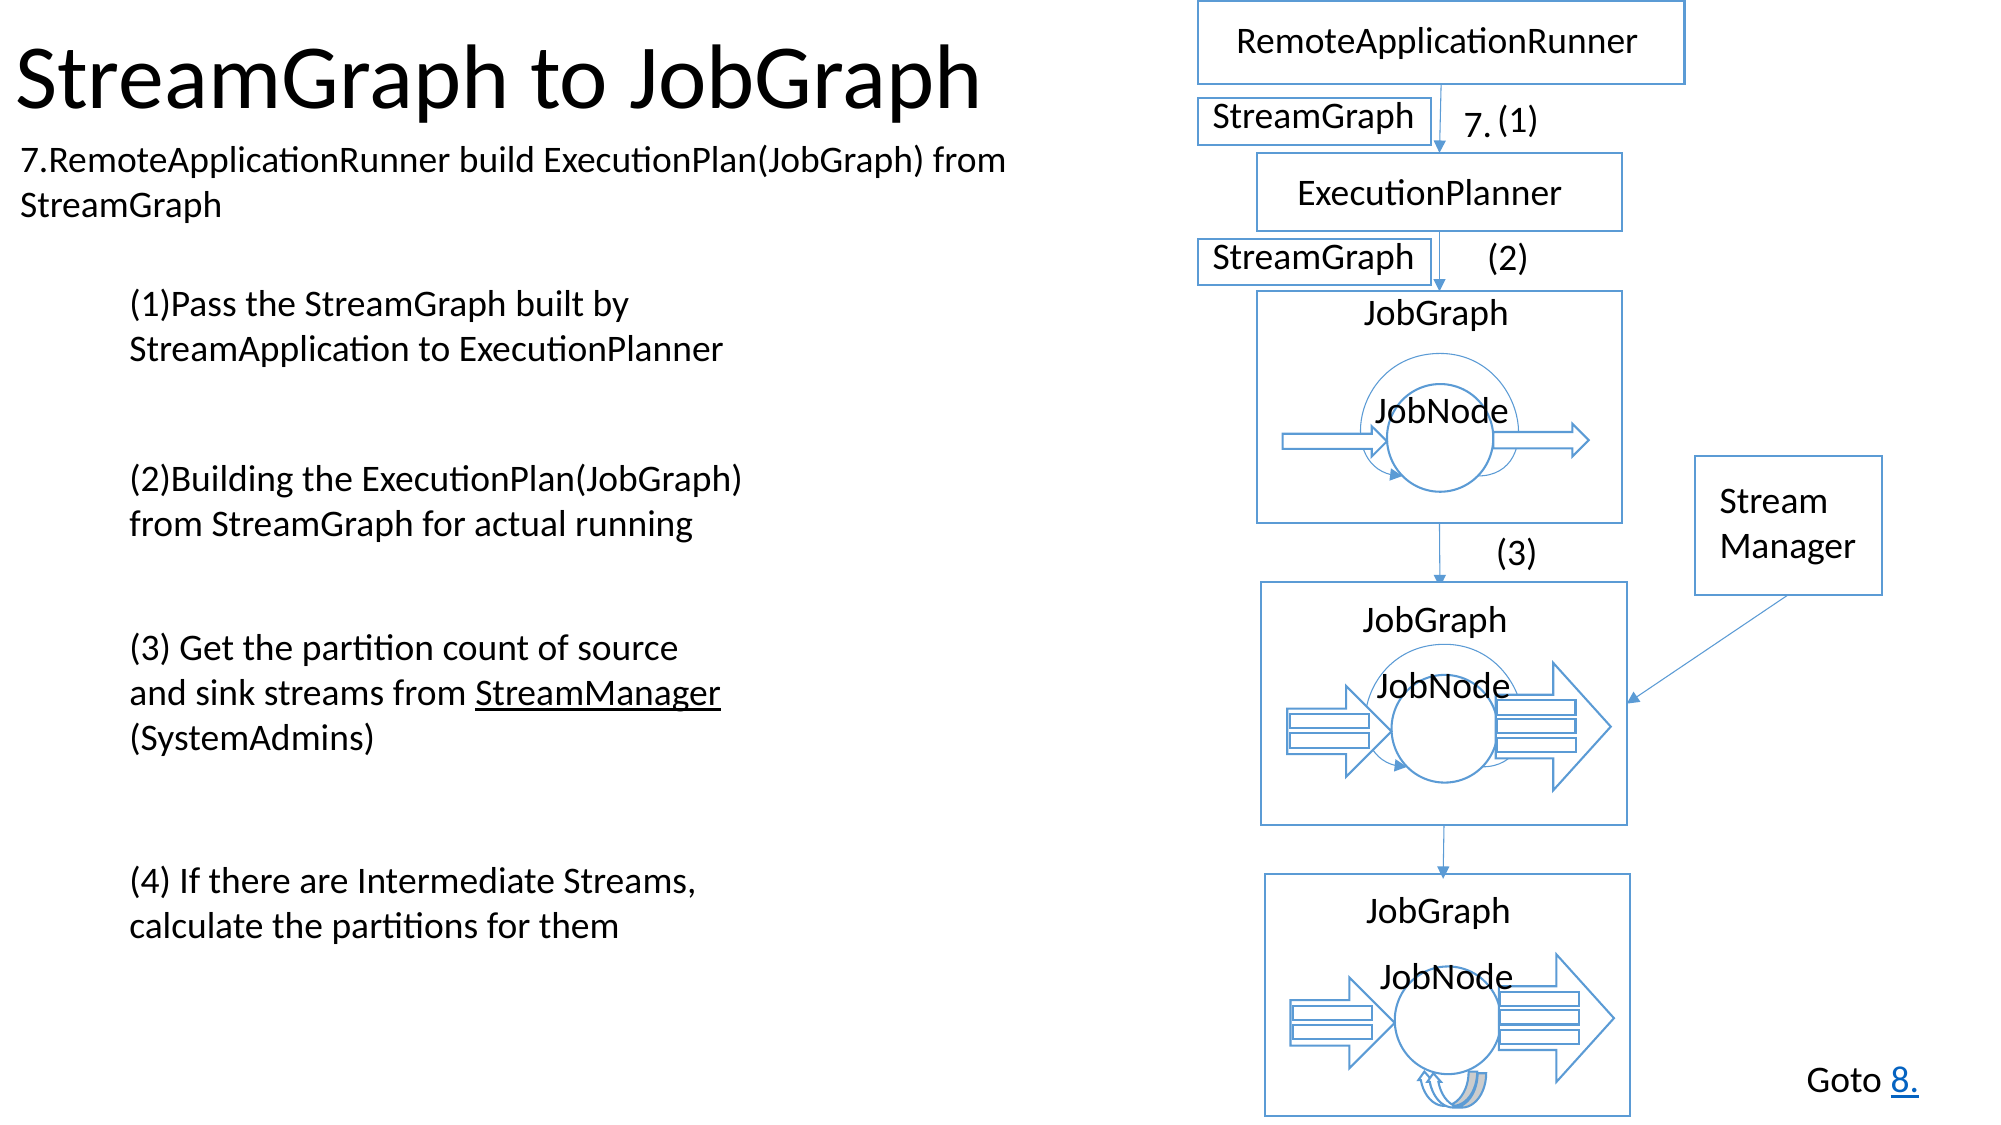

# StreamGraph to JobGraph

RemoteApplicationRunner
StreamGraph
(1)
7.

7.RemoteApplicationRunner build ExecutionPlan(JobGraph) from StreamGraph

ExecutionPlanner
StreamGraph
(2)

(1)Pass the StreamGraph built by StreamApplication to ExecutionPlanner
JobGraph

JobNode

(2)Building the ExecutionPlan(JobGraph) from StreamGraph for actual running

StreamManager
(3)

JobGraph
(3) Get the partition count of source and sink streams from StreamManager(SystemAdmins)
JobNode

(4) If there are Intermediate Streams, calculate the partitions for them

JobGraph
JobNode

Goto 8.